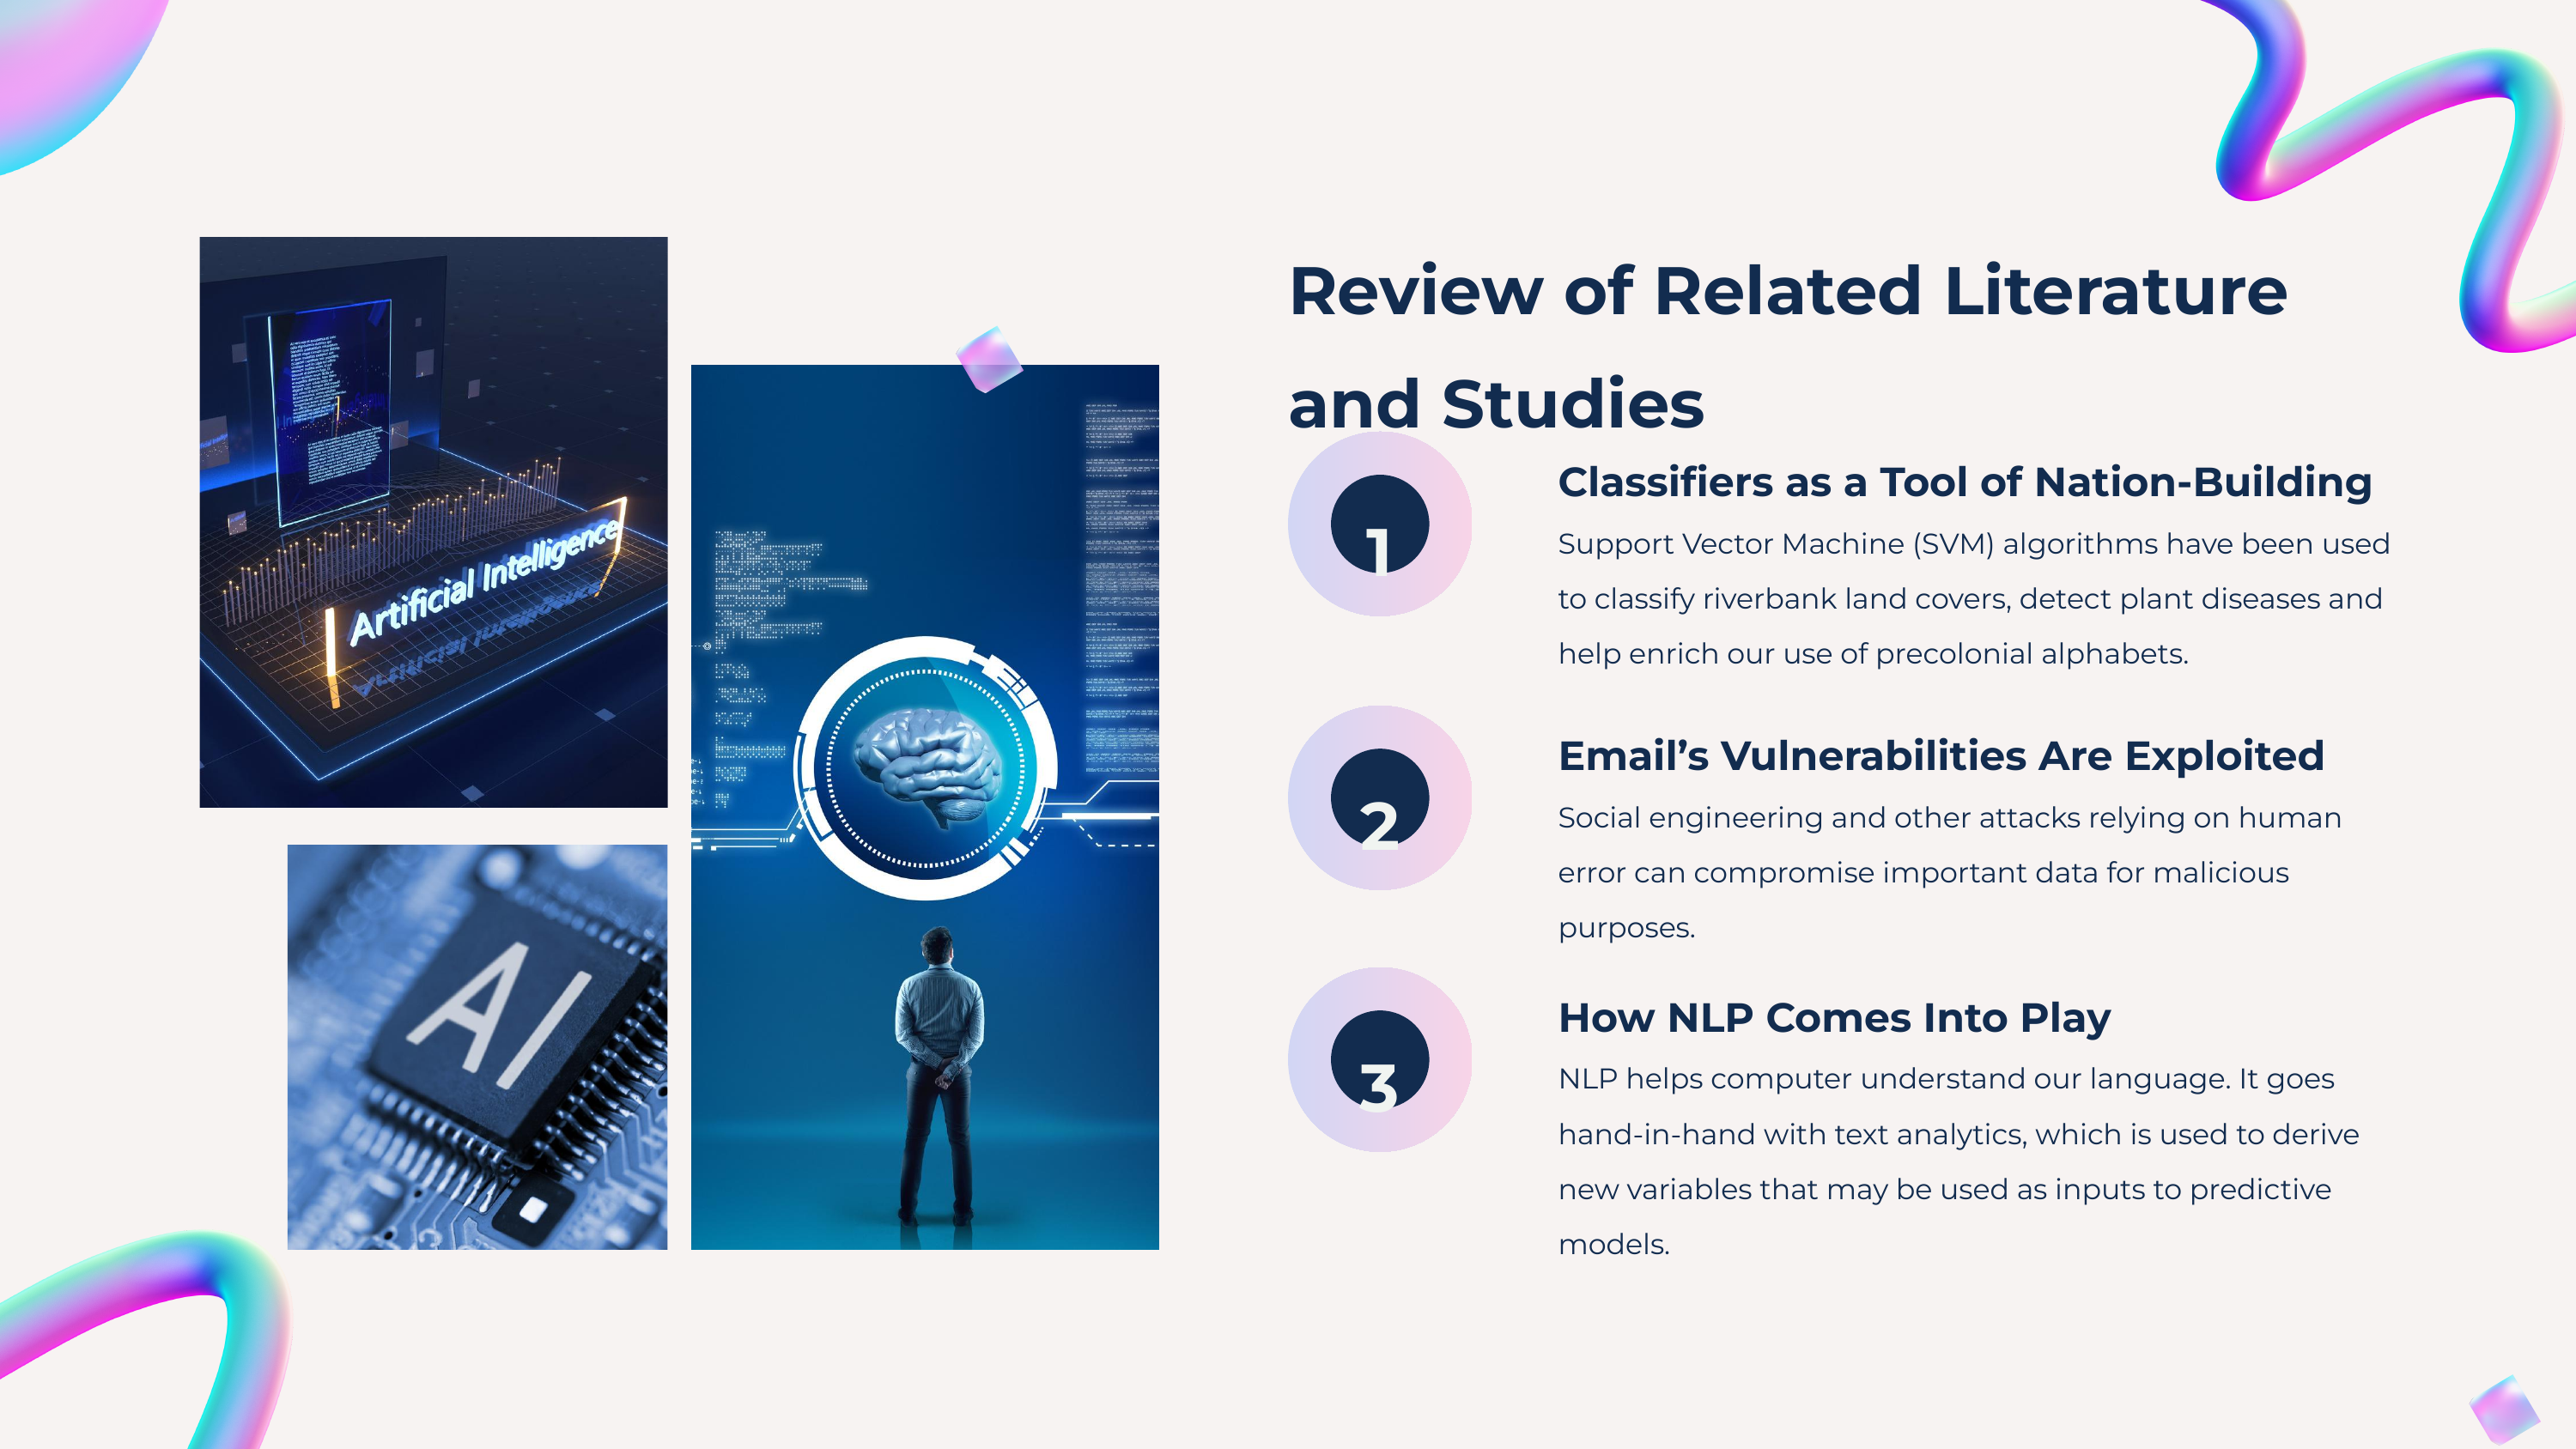

Review of Related Literature and Studies

1
Classifiers as a Tool of Nation-Building
Support Vector Machine (SVM) algorithms have been used to classify riverbank land covers, detect plant diseases and help enrich our use of precolonial alphabets.

2
Email’s Vulnerabilities Are Exploited
Social engineering and other attacks relying on human error can compromise important data for malicious purposes.

3
How NLP Comes Into Play
NLP helps computer understand our language. It goes hand-in-hand with text analytics, which is used to derive new variables that may be used as inputs to predictive models.